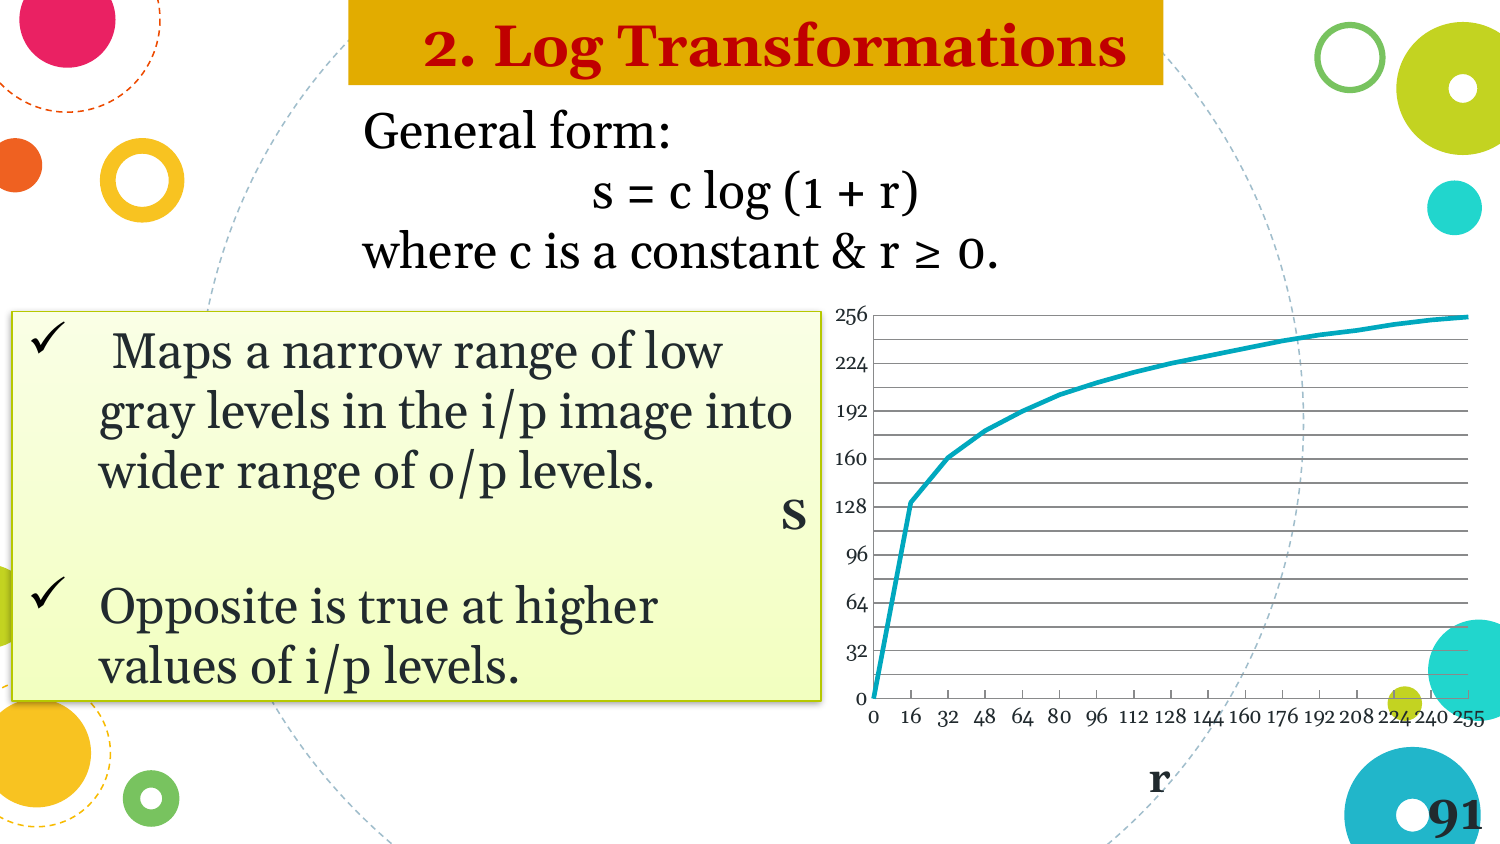

2. Log Transformations
General form:
s = c log (1 + r)
where c is a constant & r ≥ 0.

### Chart

| Category |  |
|---|---|
| 0 | 0.0 |
| 16 | 131.0 |
| 32 | 161.0 |
| 48 | 179.0 |
| 64 | 192.0 |
| 80 | 203.0 |
| 96 | 211.0 |
| 112 | 218.0 |
| 128 | 224.0 |
| 144 | 229.0 |
| 160 | 234.0 |
| 176 | 239.0 |
| 192 | 243.0 |
| 208 | 246.0 |
| 224 | 250.0 |
| 240 | 253.0 |
| 255 | 255.0 |
 Maps a narrow range of low gray levels in the i/p image into wider range of o/p levels.
Opposite is true at higher values of i/p levels.
91